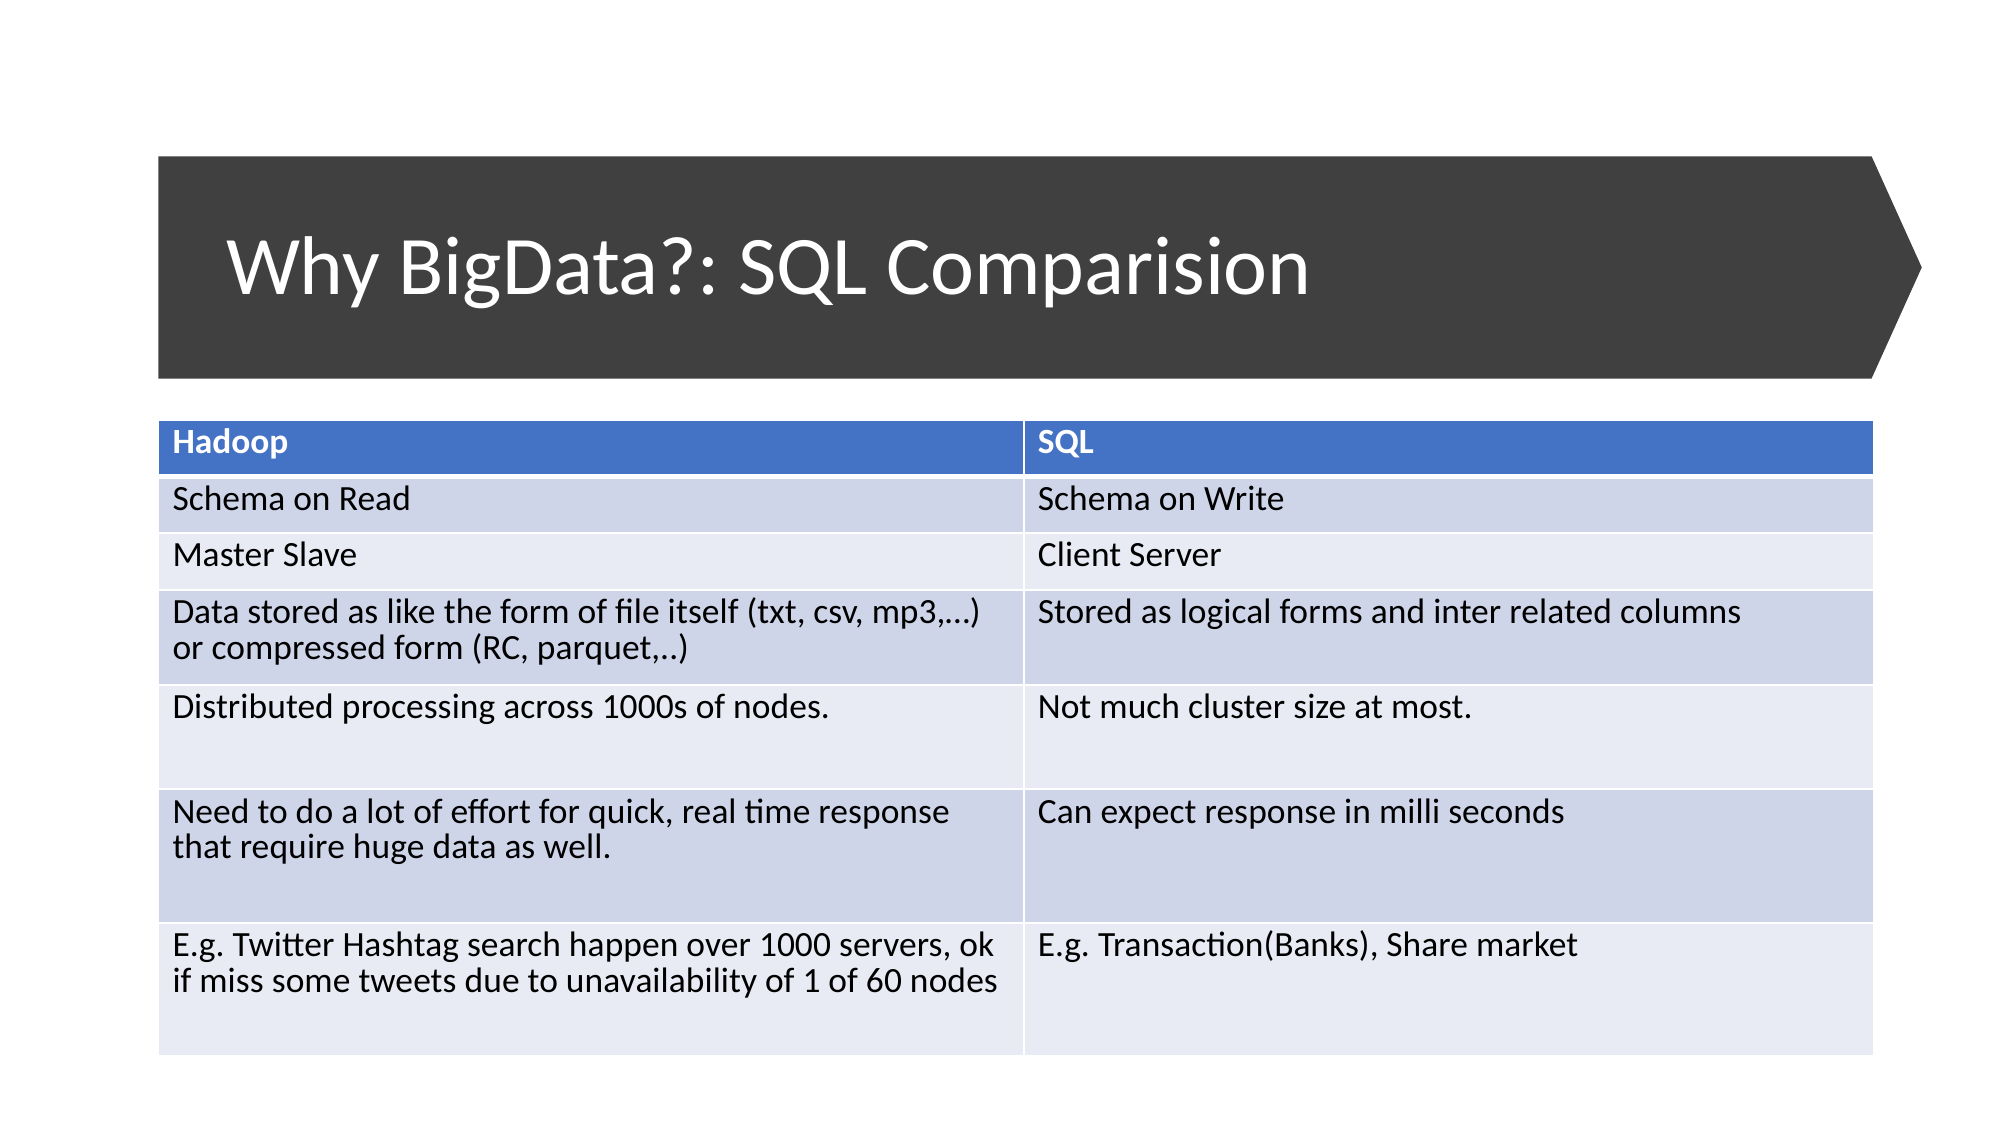

# Why BigData?: SQL Comparision
| Hadoop | SQL |
| --- | --- |
| Schema on Read | Schema on Write |
| Master Slave | Client Server |
| Data stored as like the form of file itself (txt, csv, mp3,…) or compressed form (RC, parquet,..) | Stored as logical forms and inter related columns |
| Distributed processing across 1000s of nodes. | Not much cluster size at most. |
| Need to do a lot of effort for quick, real time response that require huge data as well. | Can expect response in milli seconds |
| E.g. Twitter Hashtag search happen over 1000 servers, ok if miss some tweets due to unavailability of 1 of 60 nodes | E.g. Transaction(Banks), Share market |